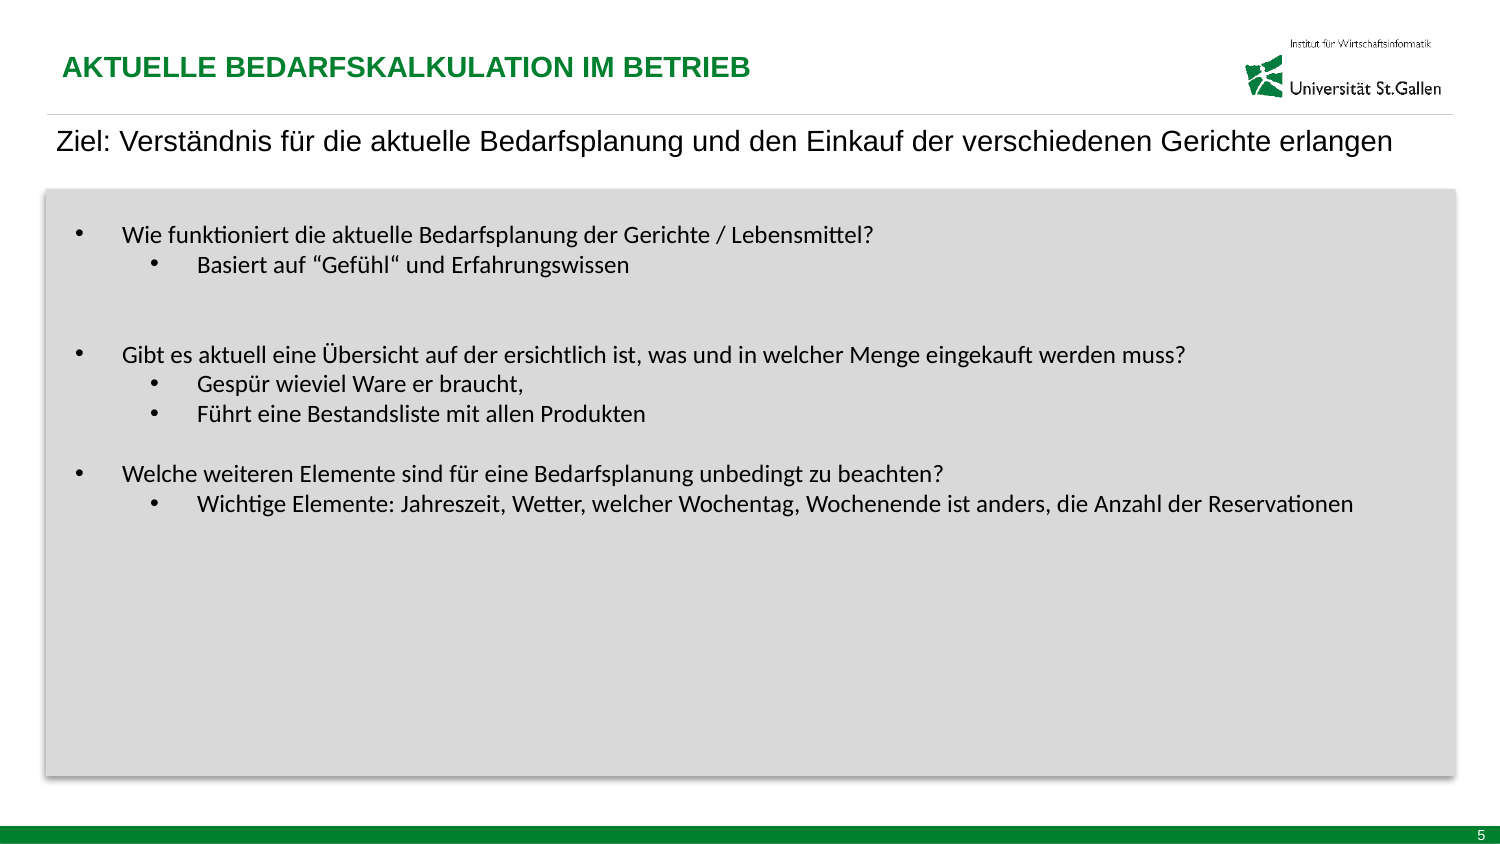

AKTUELLE BEDARFSKALKULATION IM BETRIEB

Ziel: Verständnis für die aktuelle Bedarfsplanung und den Einkauf der verschiedenen Gerichte erlangen
Wie funktioniert die aktuelle Bedarfsplanung der Gerichte / Lebensmittel?
Basiert auf “Gefühl“ und Erfahrungswissen

Gibt es aktuell eine Übersicht auf der ersichtlich ist, was und in welcher Menge eingekauft werden muss?
Gespür wieviel Ware er braucht,
Führt eine Bestandsliste mit allen Produkten

Welche weiteren Elemente sind für eine Bedarfsplanung unbedingt zu beachten?
Wichtige Elemente: Jahreszeit, Wetter, welcher Wochentag, Wochenende ist anders, die Anzahl der Reservationen